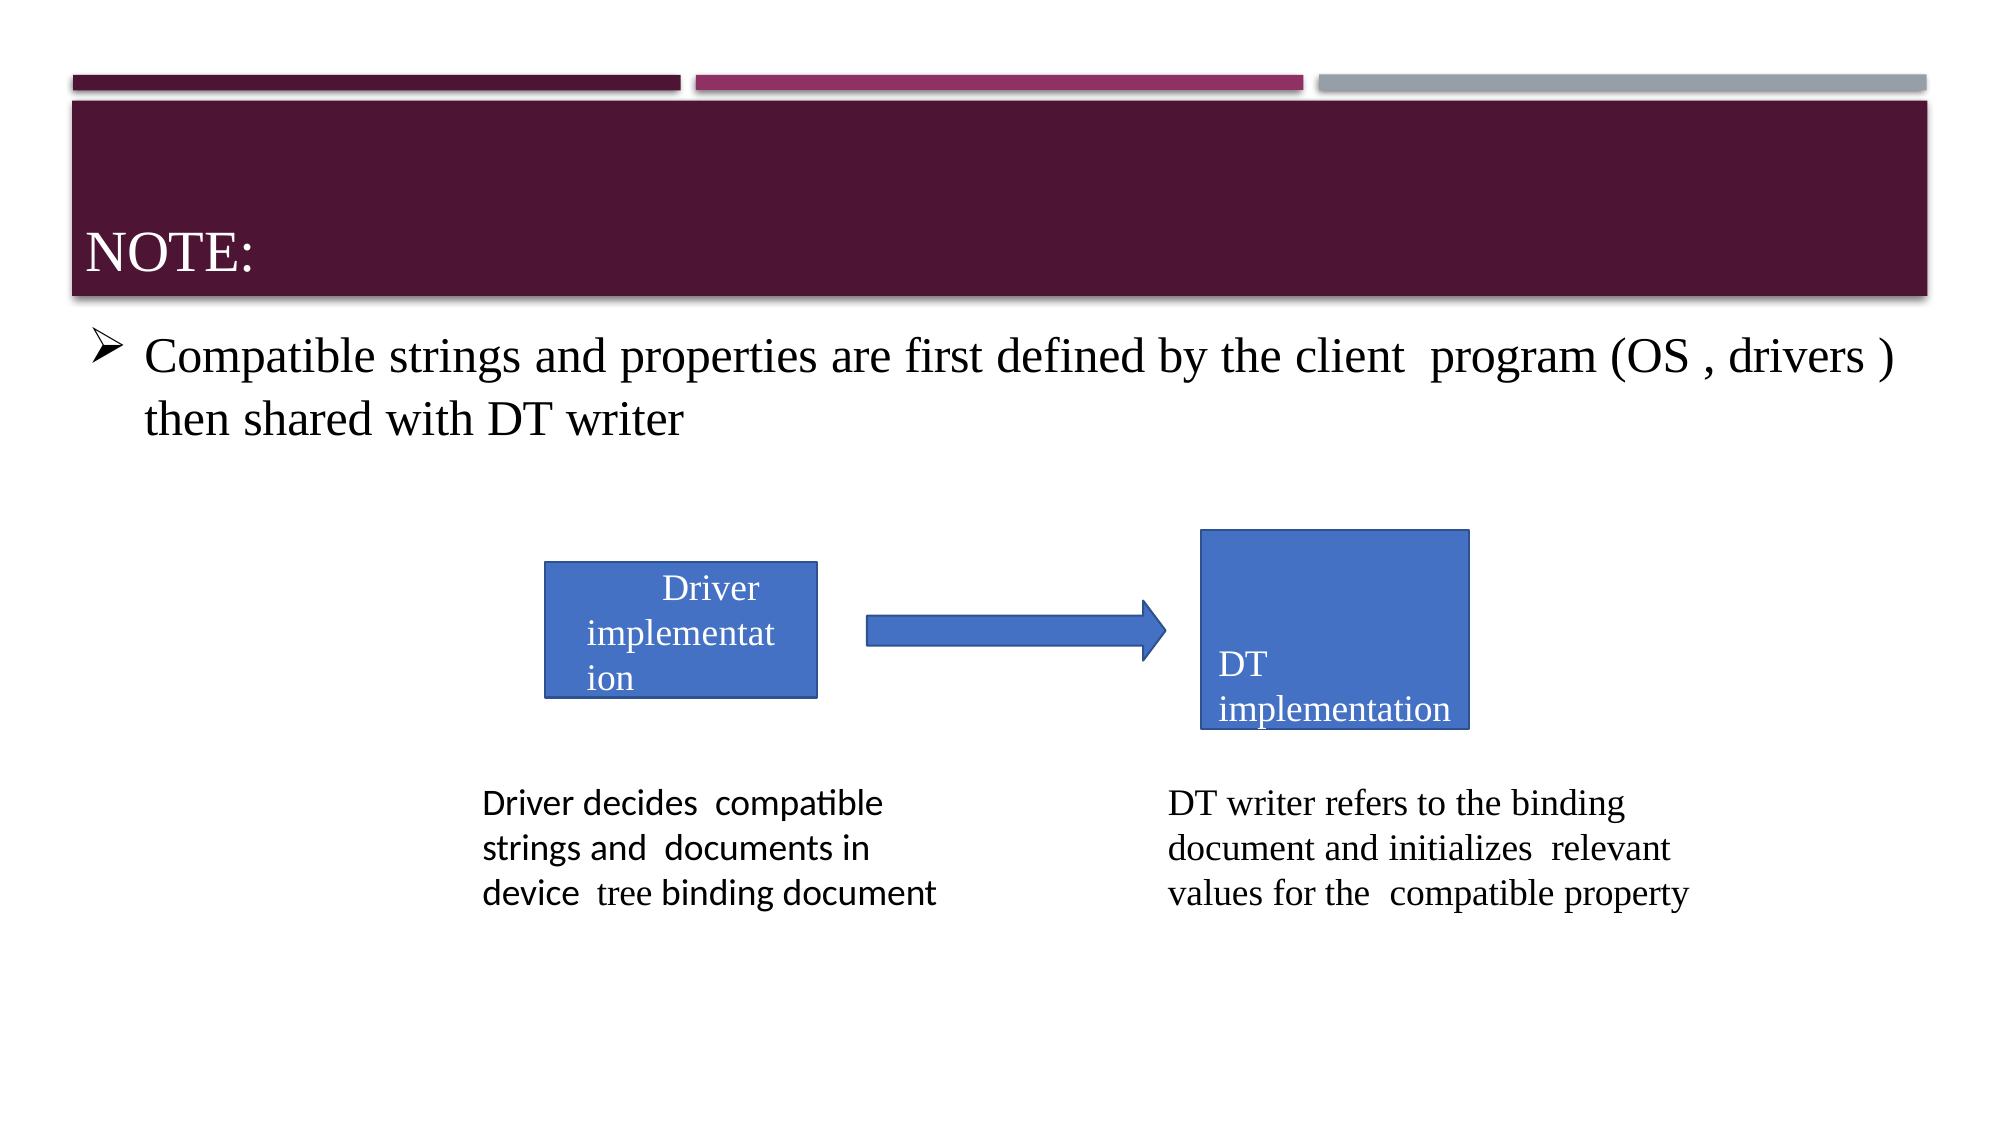

# Note:
Compatible strings and properties are first defined by the client  program (OS , drivers ) then shared with DT writer

DT implementation
Driver  implementation

Driver decides  compatible strings and  documents in device  tree binding document
DT writer refers to the binding  document and initializes  relevant values for the  compatible property